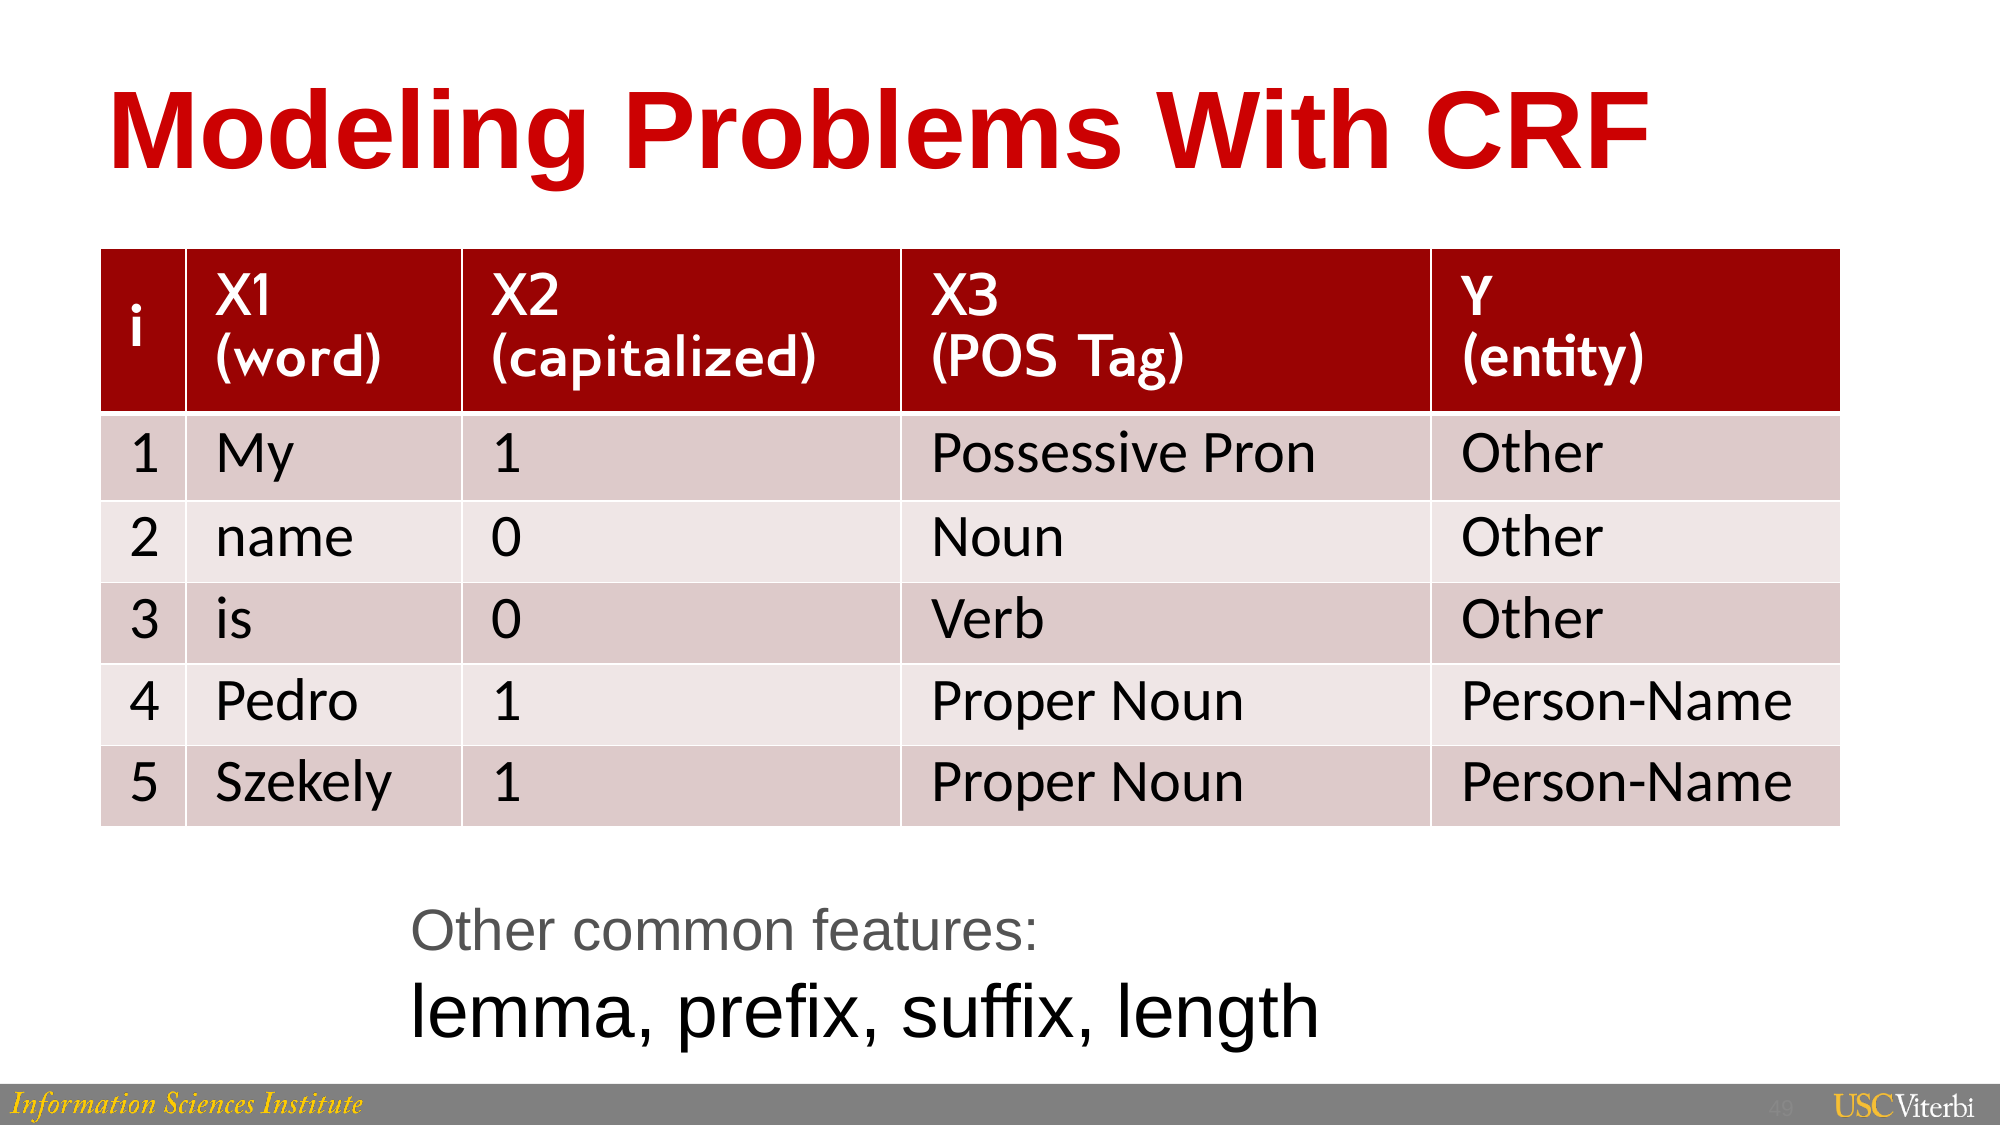

# Modeling Problems With CRF
| i | X1 (word) | X2 (capitalized) | X3 (POS Tag) | Y (entity) |
| --- | --- | --- | --- | --- |
| 1 | My | 1 | Possessive Pron | Other |
| 2 | name | 0 | Noun | Other |
| 3 | is | 0 | Verb | Other |
| 4 | Pedro | 1 | Proper Noun | Person-Name |
| 5 | Szekely | 1 | Proper Noun | Person-Name |
Other common features:
lemma, prefix, suffix, length
49